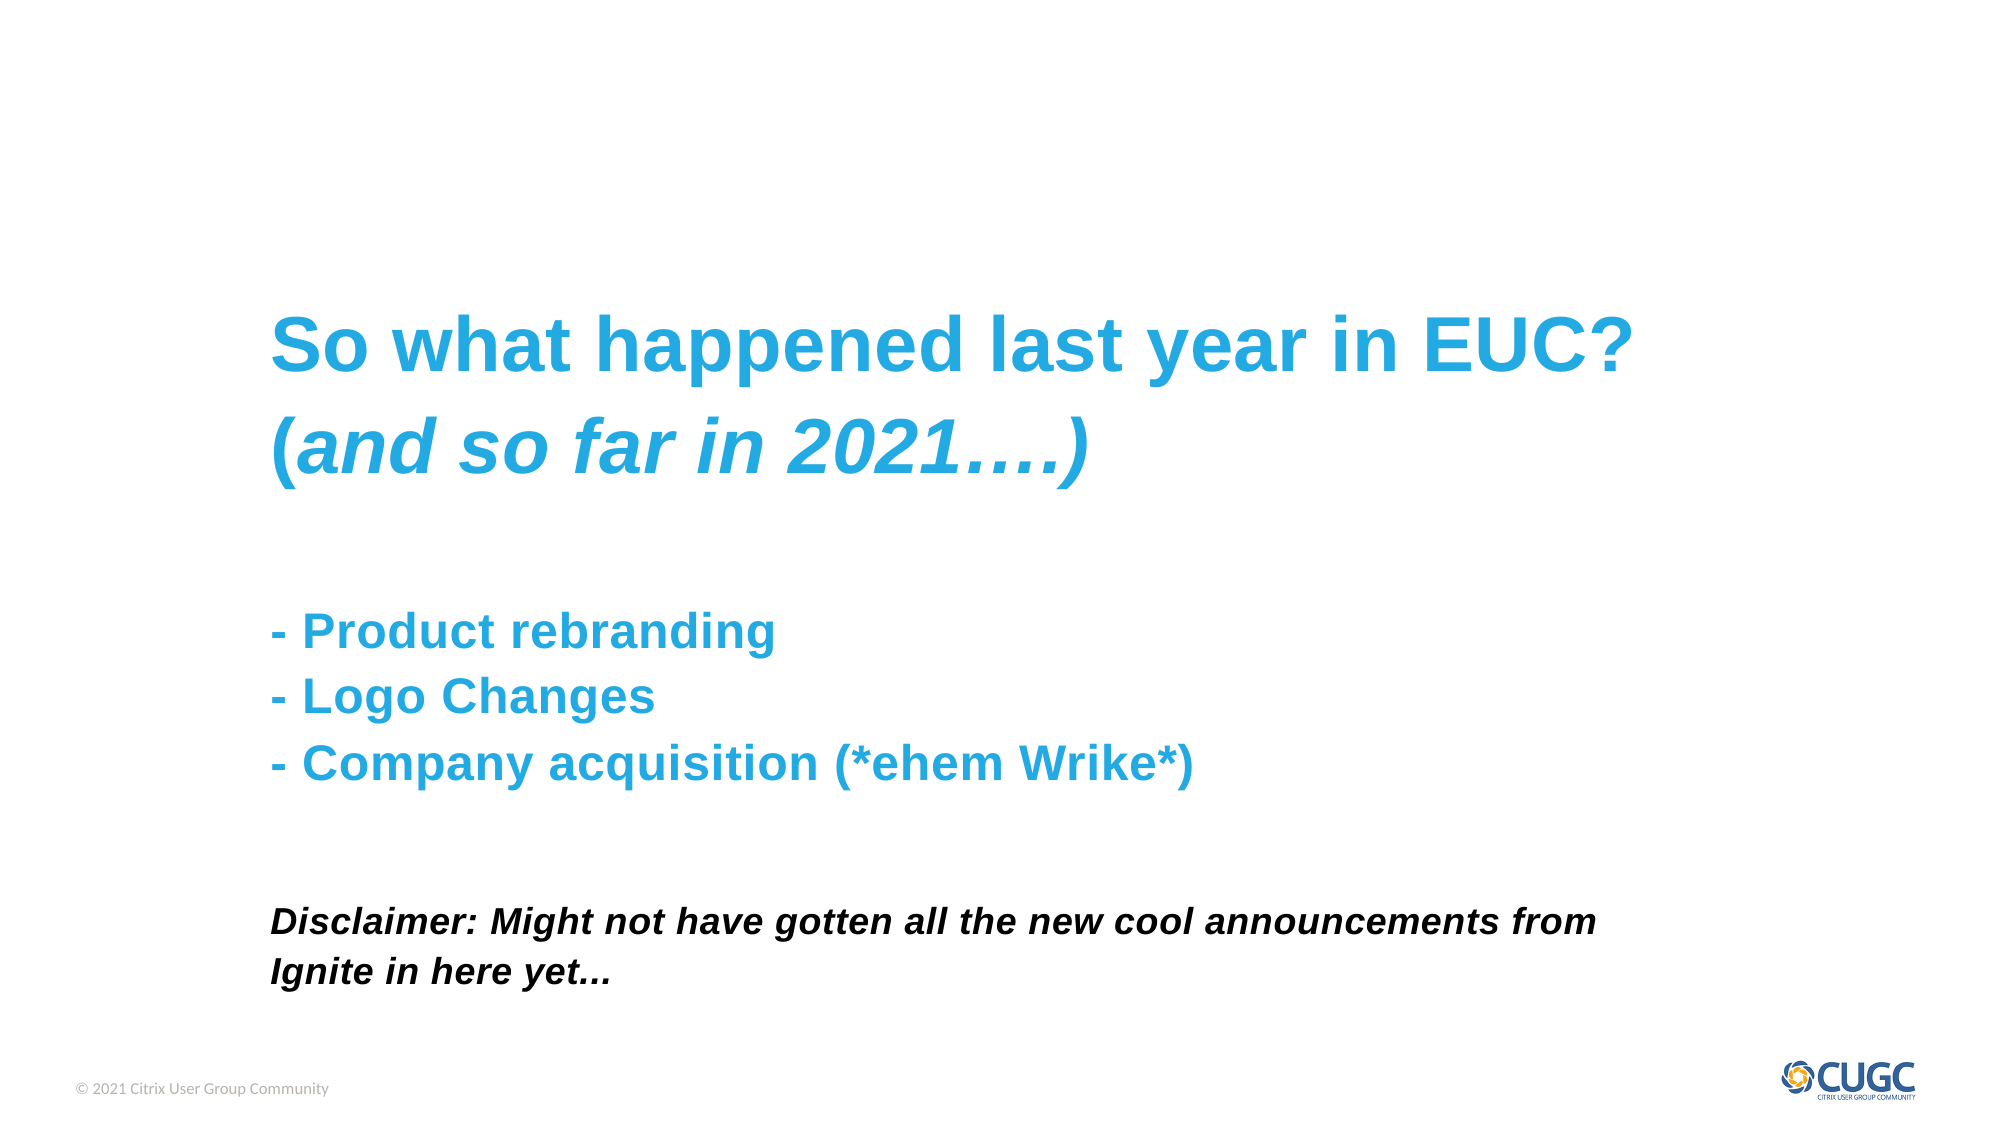

# So what happened last year in EUC? (and so far in 2021….) - Product rebranding - Logo Changes - Company acquisition (*ehem Wrike*) Disclaimer: Might not have gotten all the new cool announcements from Ignite in here yet...